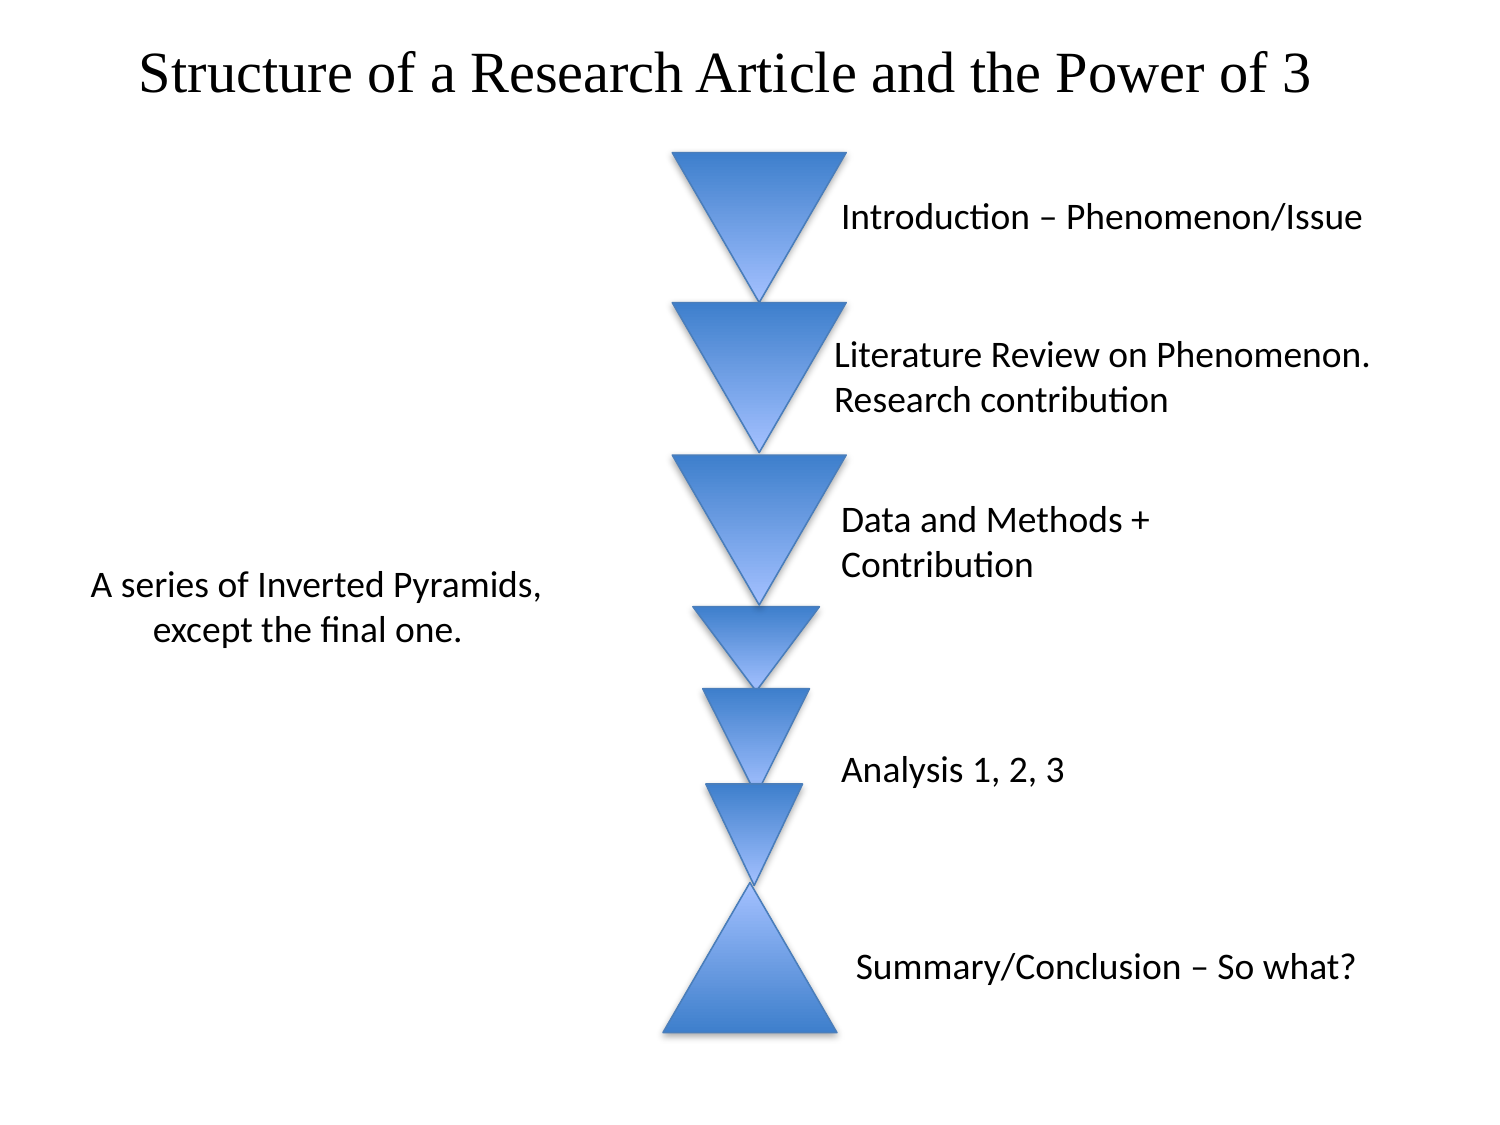

Structure of a Research Article and the Power of 3

Introduction – Phenomenon/Issue

Literature Review on Phenomenon. Research contribution

Data and Methods + Contribution
# A series of Inverted Pyramids, except the final one.

Analysis 1, 2, 3

Summary/Conclusion – So what?